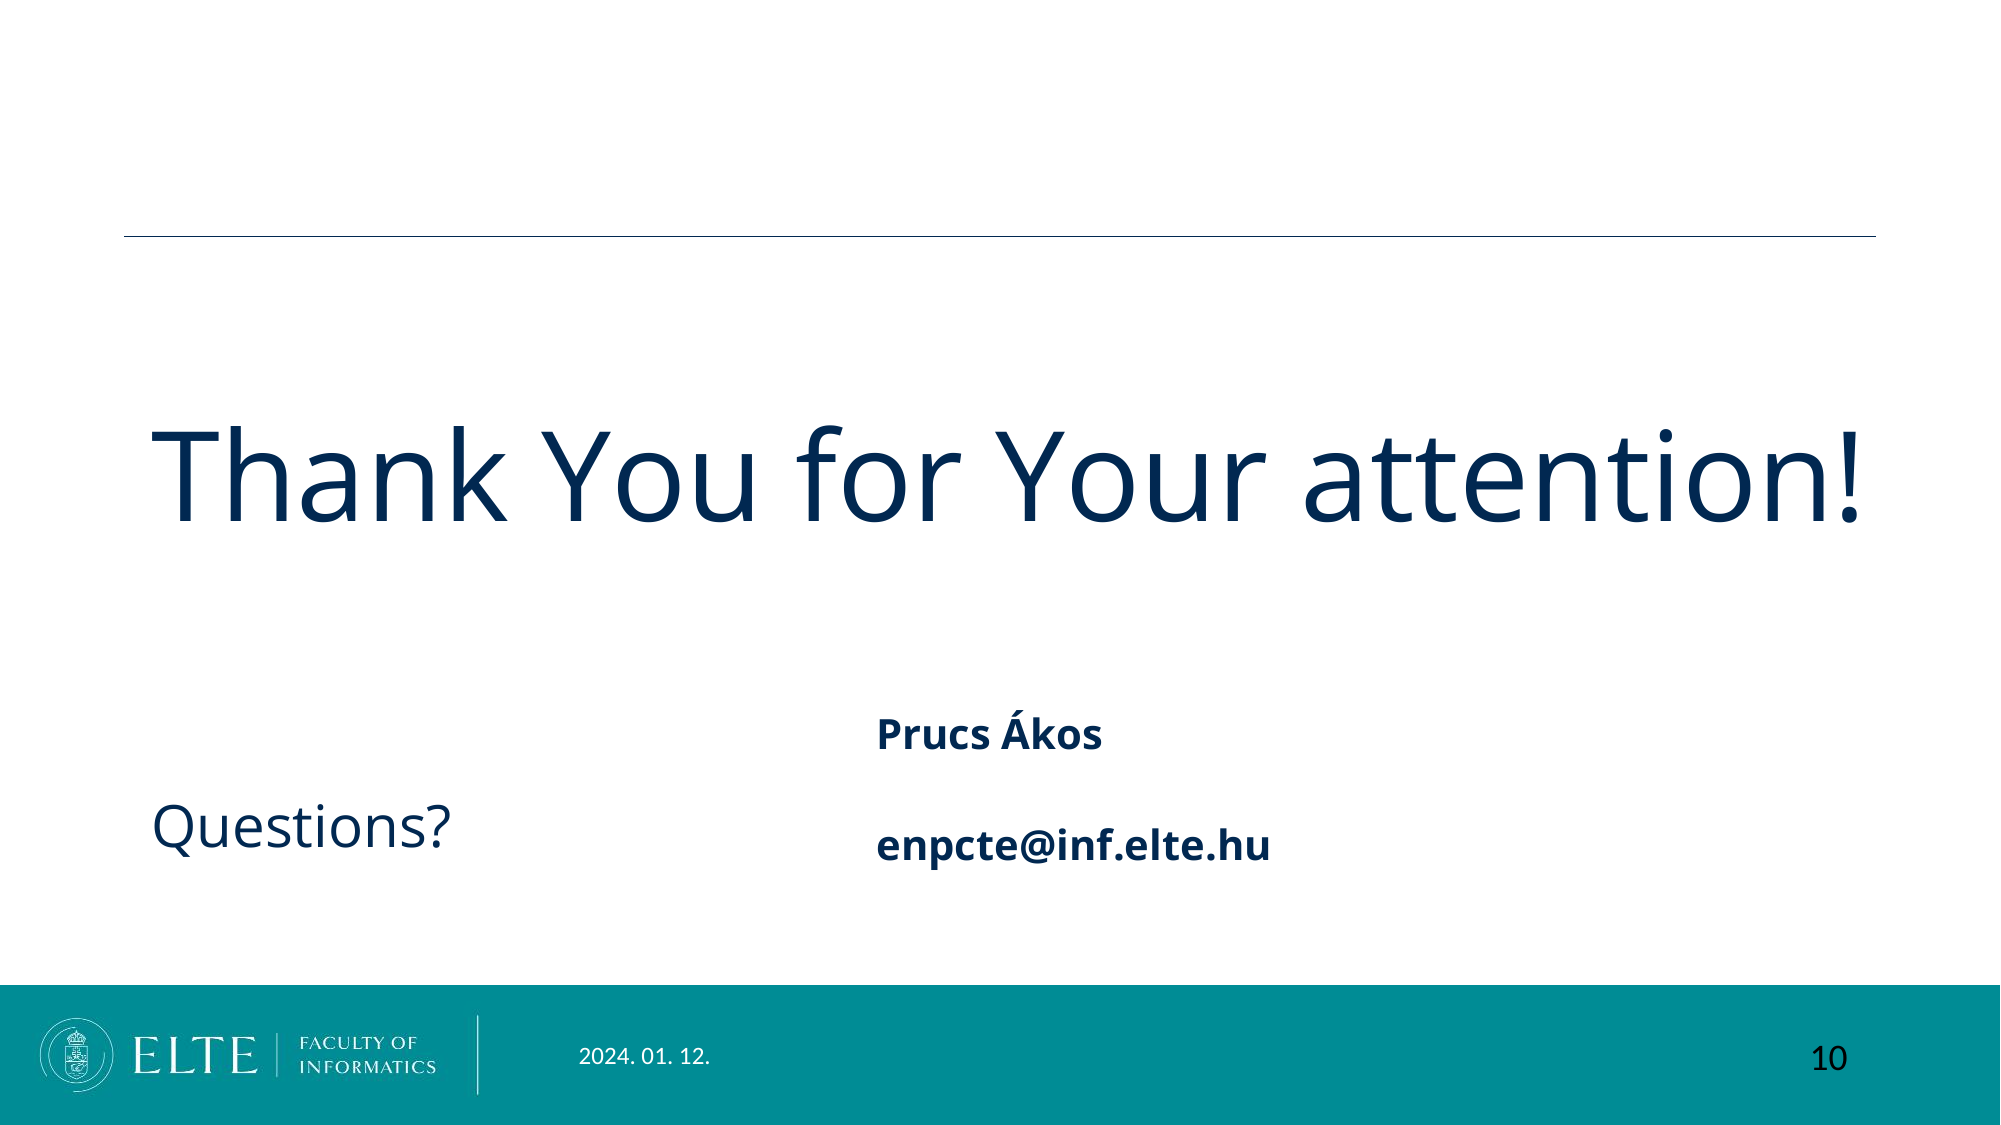

# Thank You for Your attention!

Prucs Ákos
enpcte@inf.elte.hu

Questions?

2024. 01. 12.
10